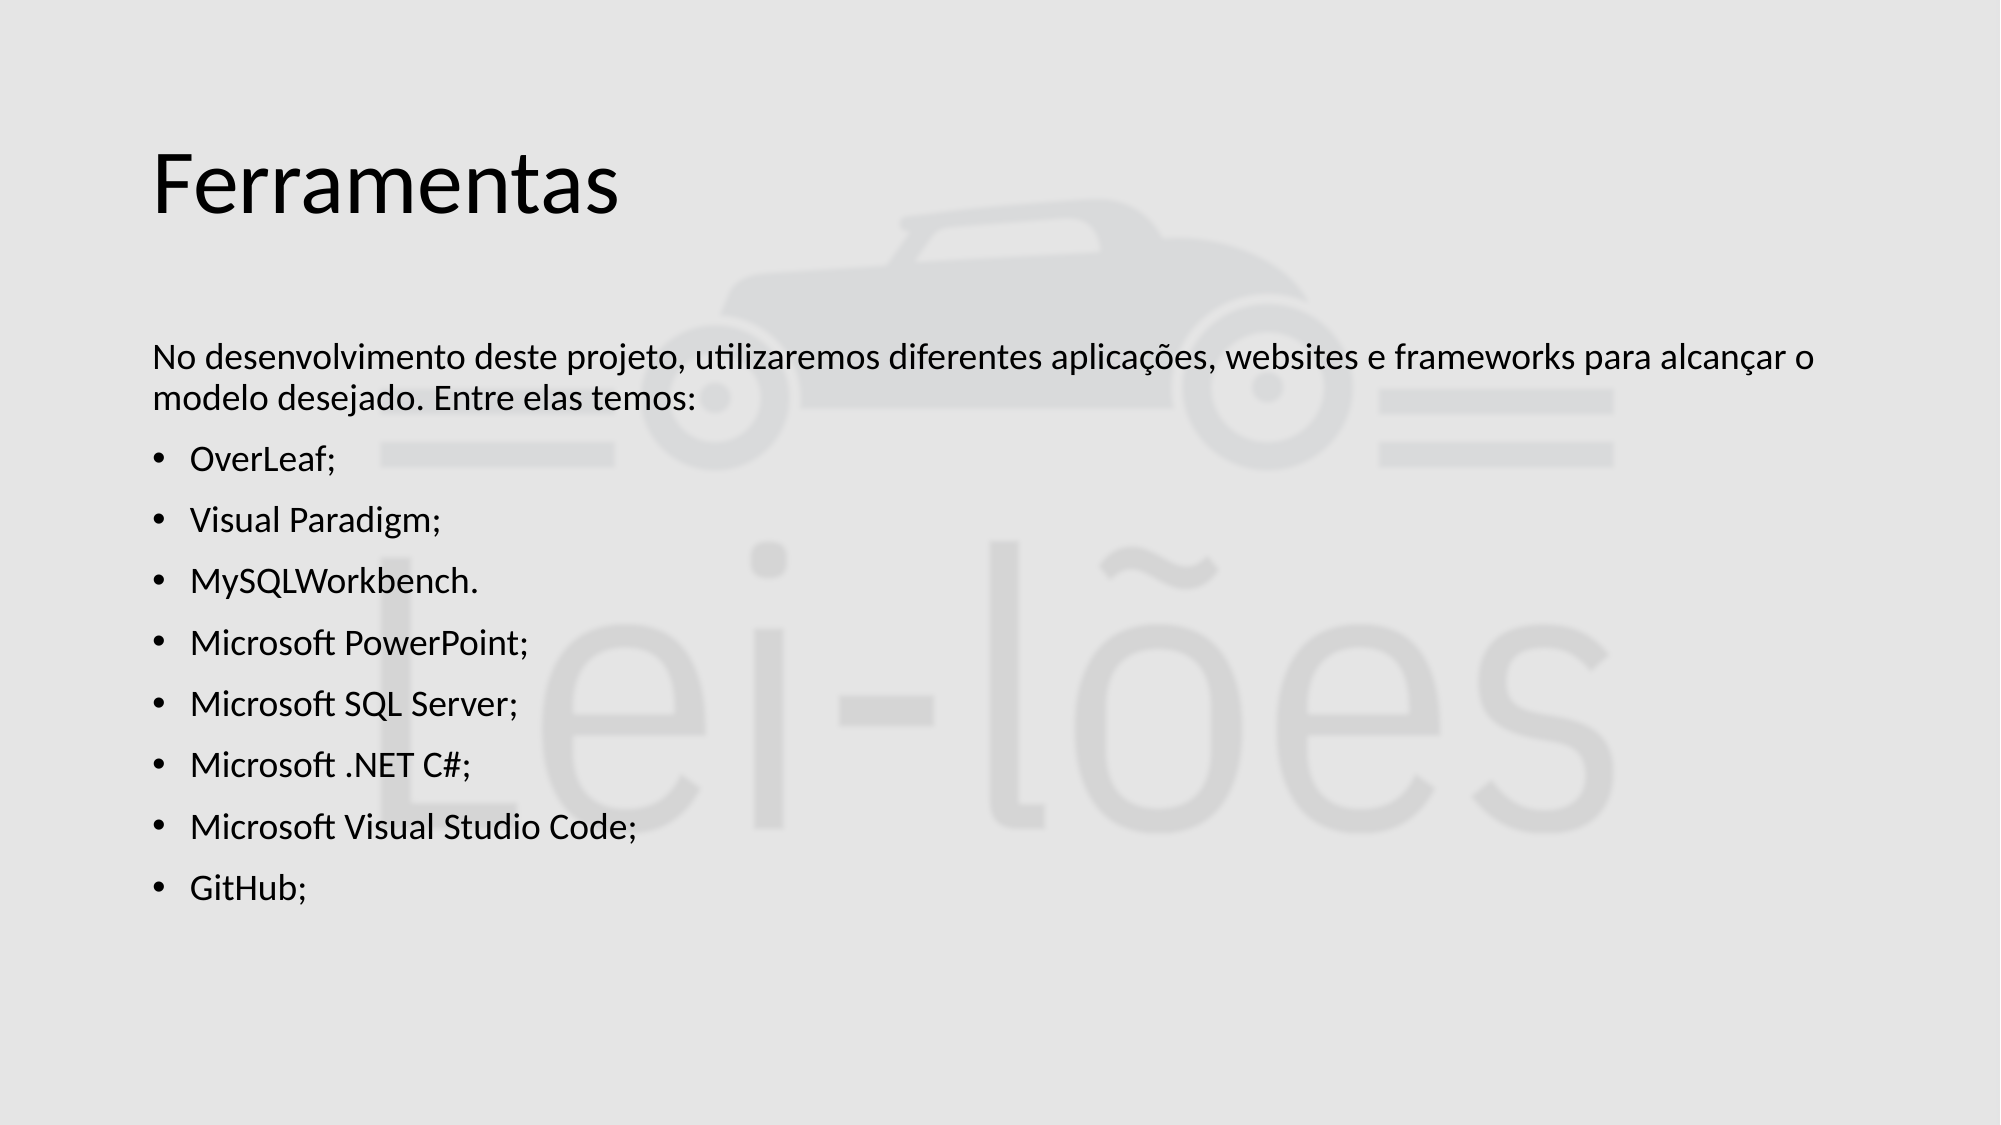

# Ferramentas
No desenvolvimento deste projeto, utilizaremos diferentes aplicações, websites e frameworks para alcançar o modelo desejado. Entre elas temos:
OverLeaf;
Visual Paradigm;
MySQLWorkbench.
Microsoft PowerPoint;
Microsoft SQL Server;
Microsoft .NET C#;
Microsoft Visual Studio Code;
GitHub;